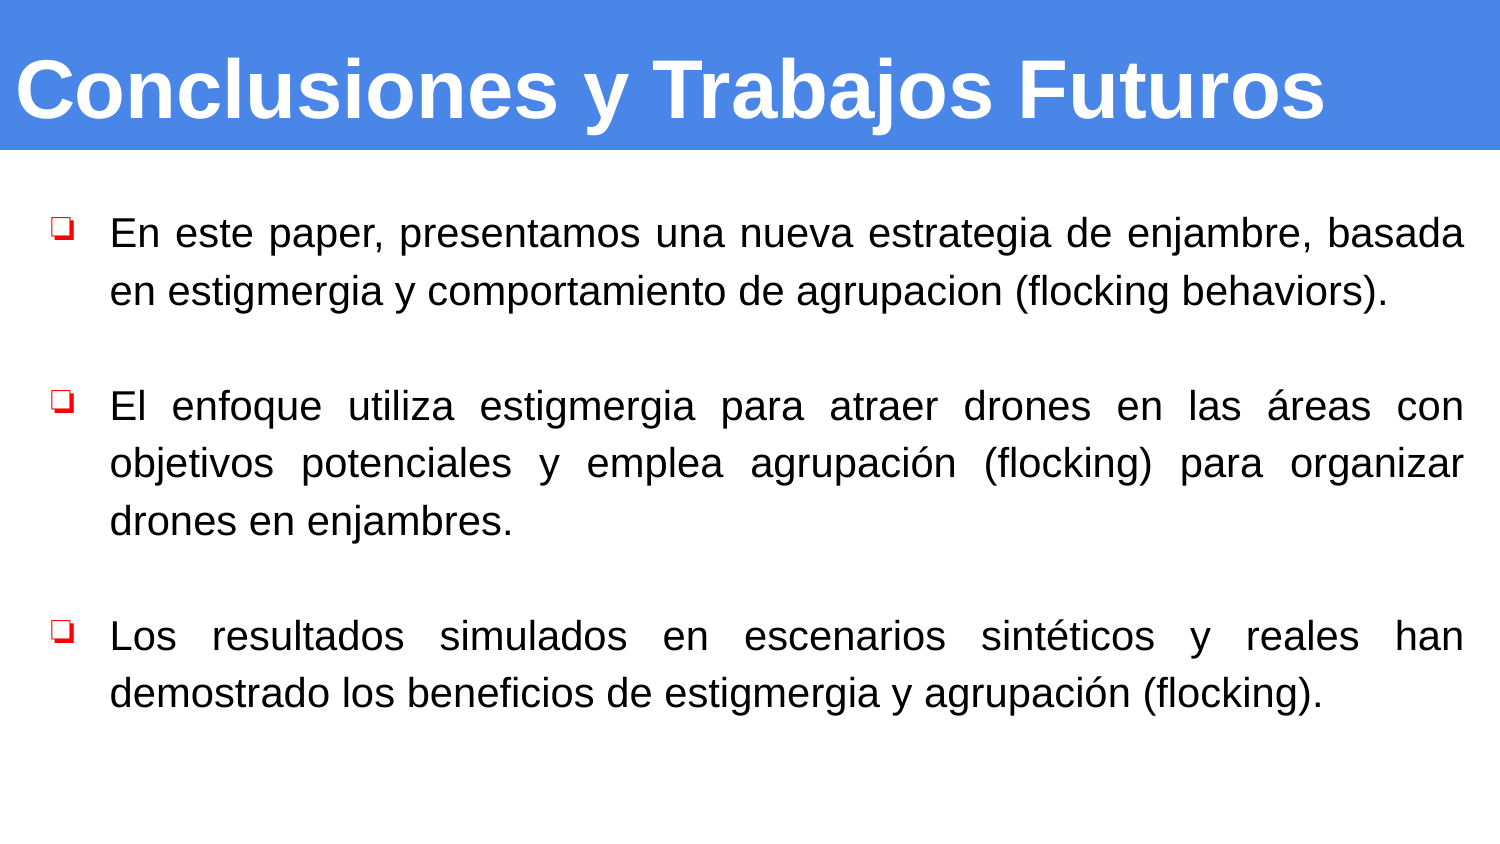

# Conclusiones y Trabajos Futuros
En este paper, presentamos una nueva estrategia de enjambre, basada en estigmergia y comportamiento de agrupacion (flocking behaviors).

El enfoque utiliza estigmergia para atraer drones en las áreas con objetivos potenciales y emplea agrupación (flocking) para organizar drones en enjambres.

Los resultados simulados en escenarios sintéticos y reales han demostrado los beneficios de estigmergia y agrupación (flocking).